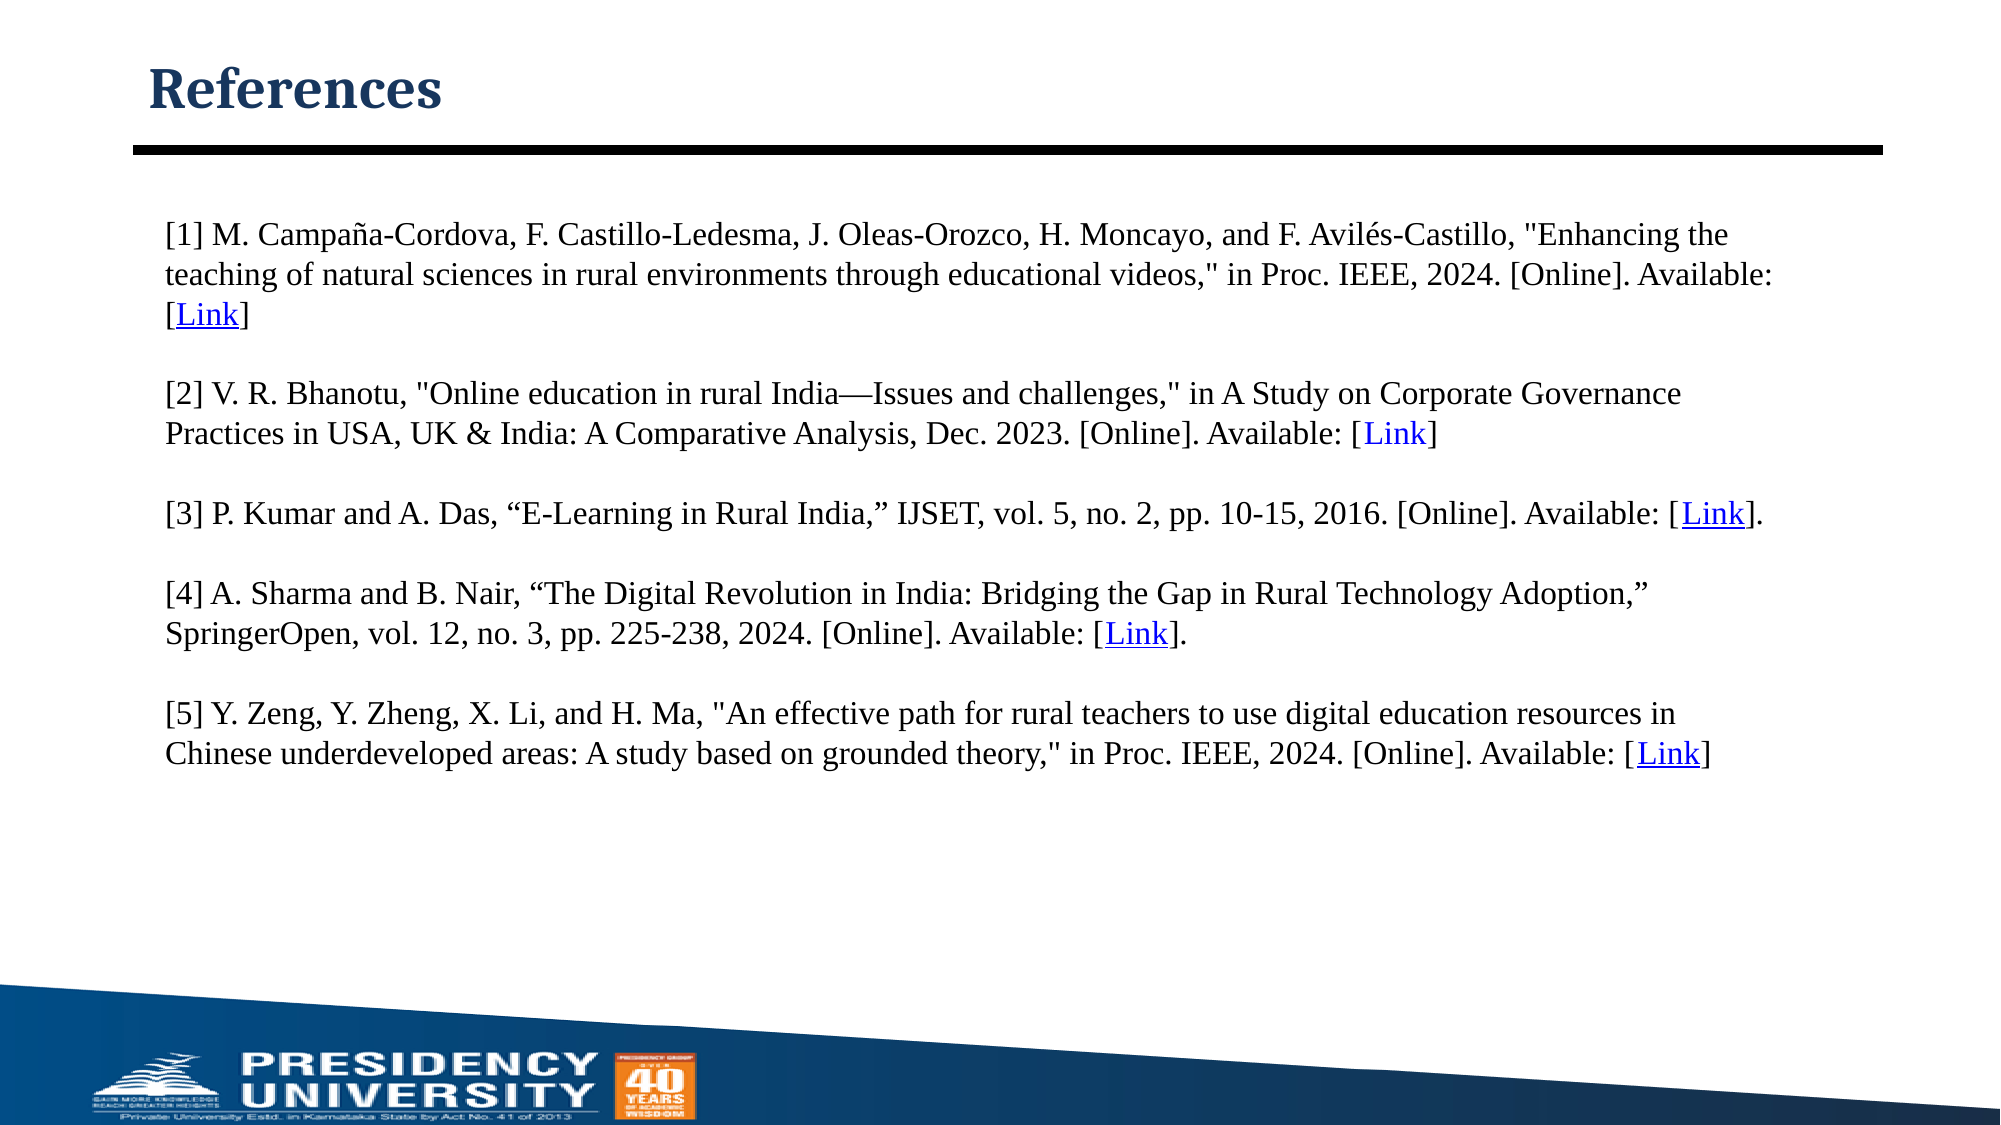

# References
[1] M. Campaña-Cordova, F. Castillo-Ledesma, J. Oleas-Orozco, H. Moncayo, and F. Avilés-Castillo, "Enhancing the teaching of natural sciences in rural environments through educational videos," in Proc. IEEE, 2024. [Online]. Available: [Link]

[2] V. R. Bhanotu, "Online education in rural India—Issues and challenges," in A Study on Corporate Governance Practices in USA, UK & India: A Comparative Analysis, Dec. 2023. [Online]. Available: [Link]

[3] P. Kumar and A. Das, “E-Learning in Rural India,” IJSET, vol. 5, no. 2, pp. 10-15, 2016. [Online]. Available: [Link].

[4] A. Sharma and B. Nair, “The Digital Revolution in India: Bridging the Gap in Rural Technology Adoption,” SpringerOpen, vol. 12, no. 3, pp. 225-238, 2024. [Online]. Available: [Link].

[5] Y. Zeng, Y. Zheng, X. Li, and H. Ma, "An effective path for rural teachers to use digital education resources in Chinese underdeveloped areas: A study based on grounded theory," in Proc. IEEE, 2024. [Online]. Available: [Link]